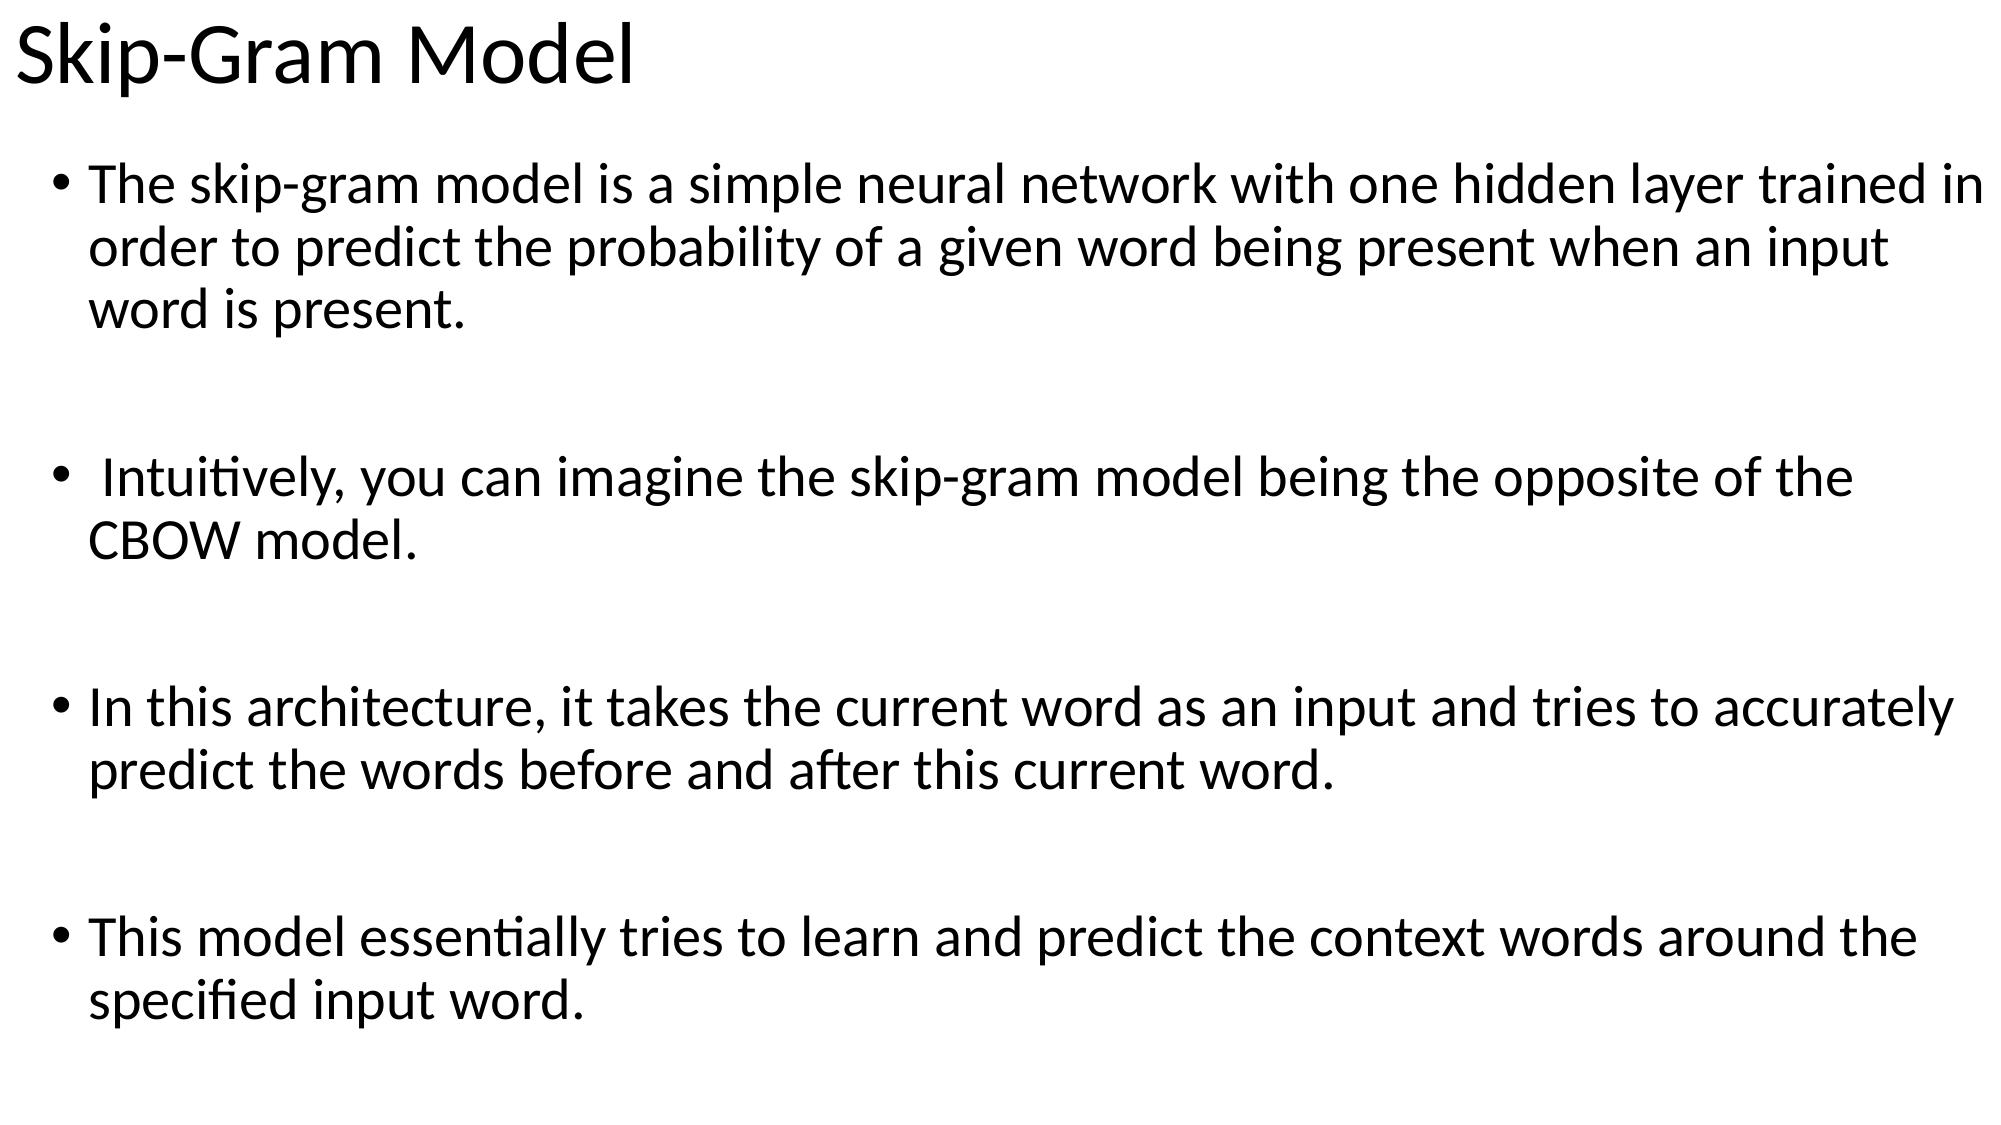

# Skip-Gram Model
The skip-gram model is a simple neural network with one hidden layer trained in order to predict the probability of a given word being present when an input word is present.

 Intuitively, you can imagine the skip-gram model being the opposite of the CBOW model.

In this architecture, it takes the current word as an input and tries to accurately predict the words before and after this current word.

This model essentially tries to learn and predict the context words around the specified input word.